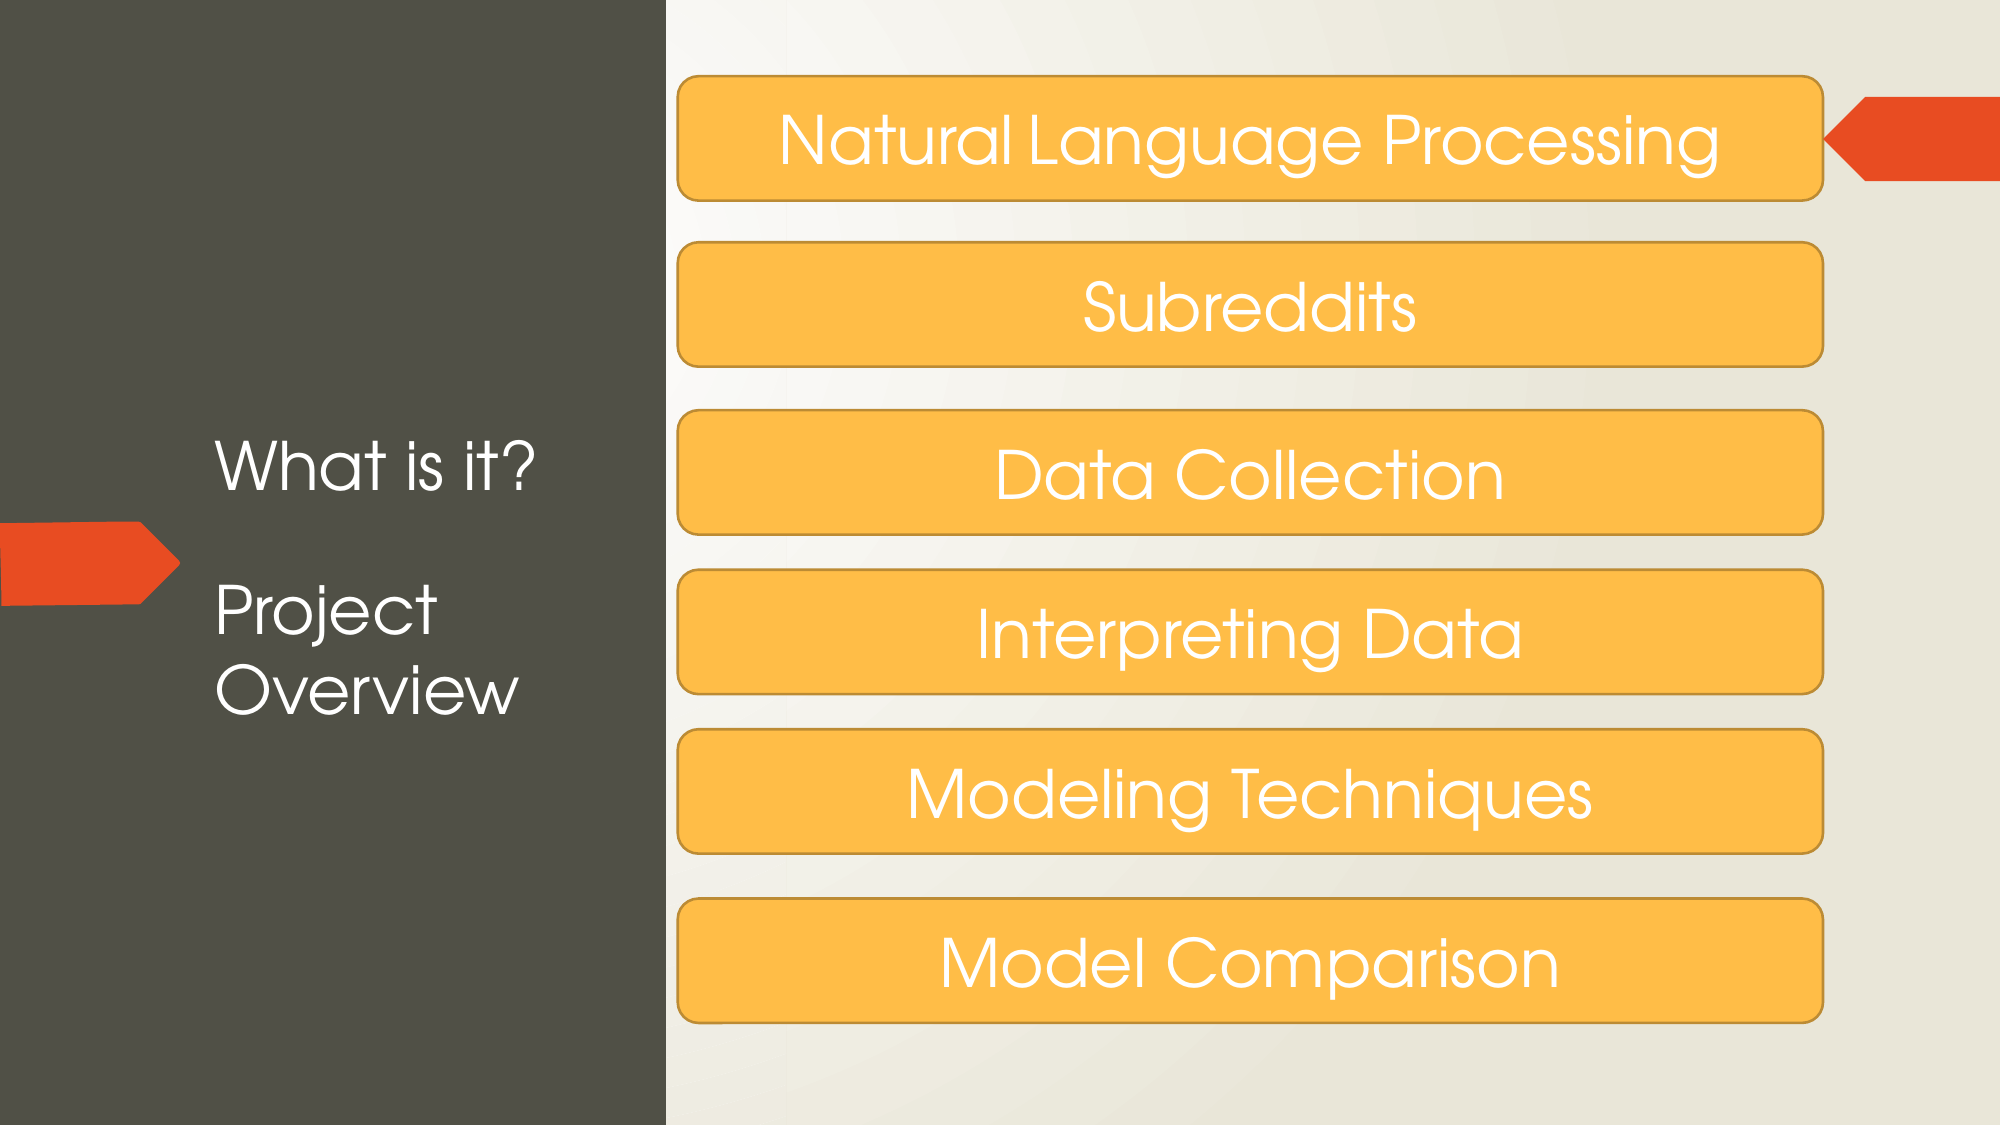

Natural Language Processing

Subreddits
Data Collection
# What is it?

Project Overview
Interpreting Data
Modeling Techniques
Model Comparison